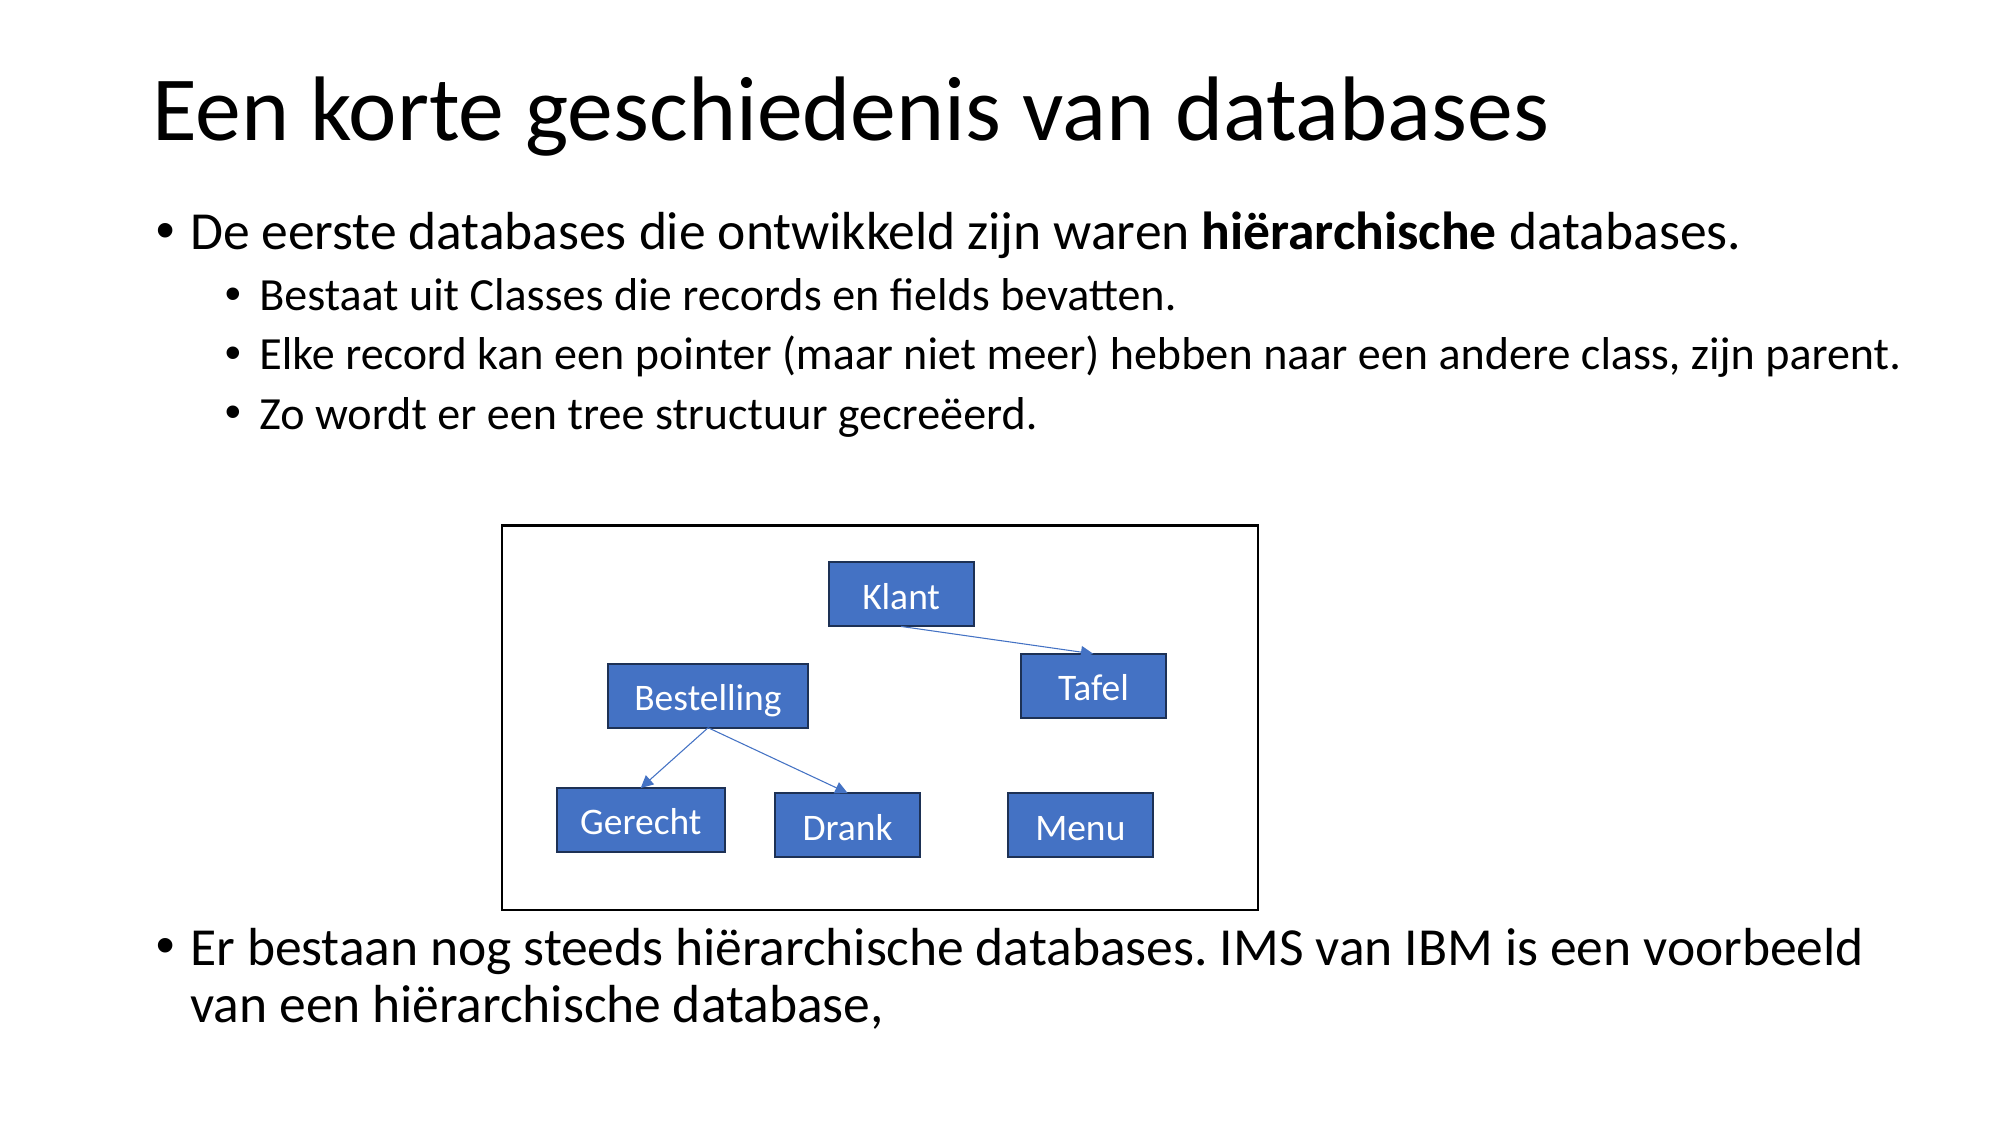

# Een korte geschiedenis van databases
De eerste databases die ontwikkeld zijn waren hiërarchische databases.
Bestaat uit Classes die records en fields bevatten.
Elke record kan een pointer (maar niet meer) hebben naar een andere class, zijn parent.
Zo wordt er een tree structuur gecreëerd.

Er bestaan nog steeds hiërarchische databases. IMS van IBM is een voorbeeld van een hiërarchische database,

Klant
Tafel
Bestelling
Gerecht
Drank
Menu